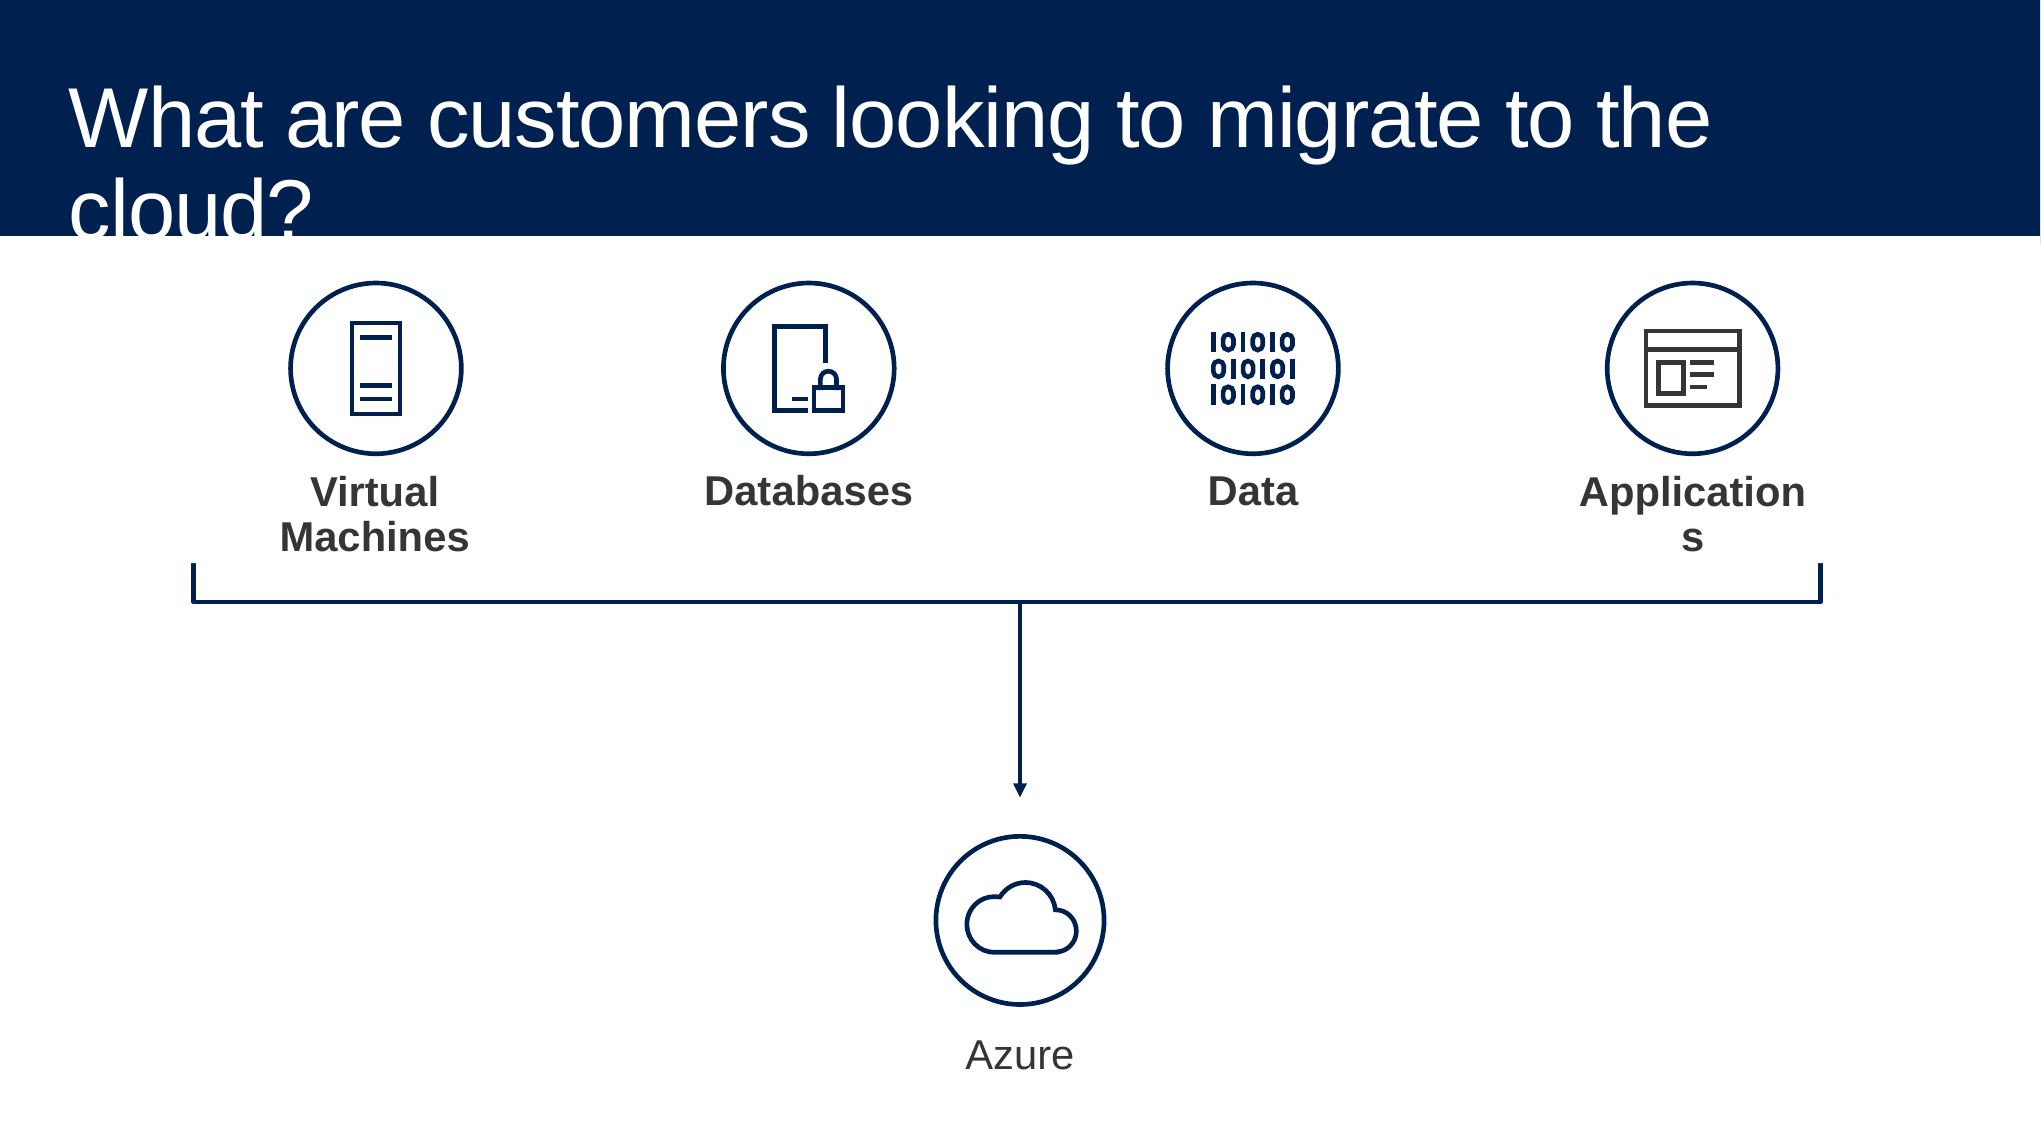

# What are customers looking to migrate to the cloud?

Virtual Machines
Databases
Data
Applications

Azure